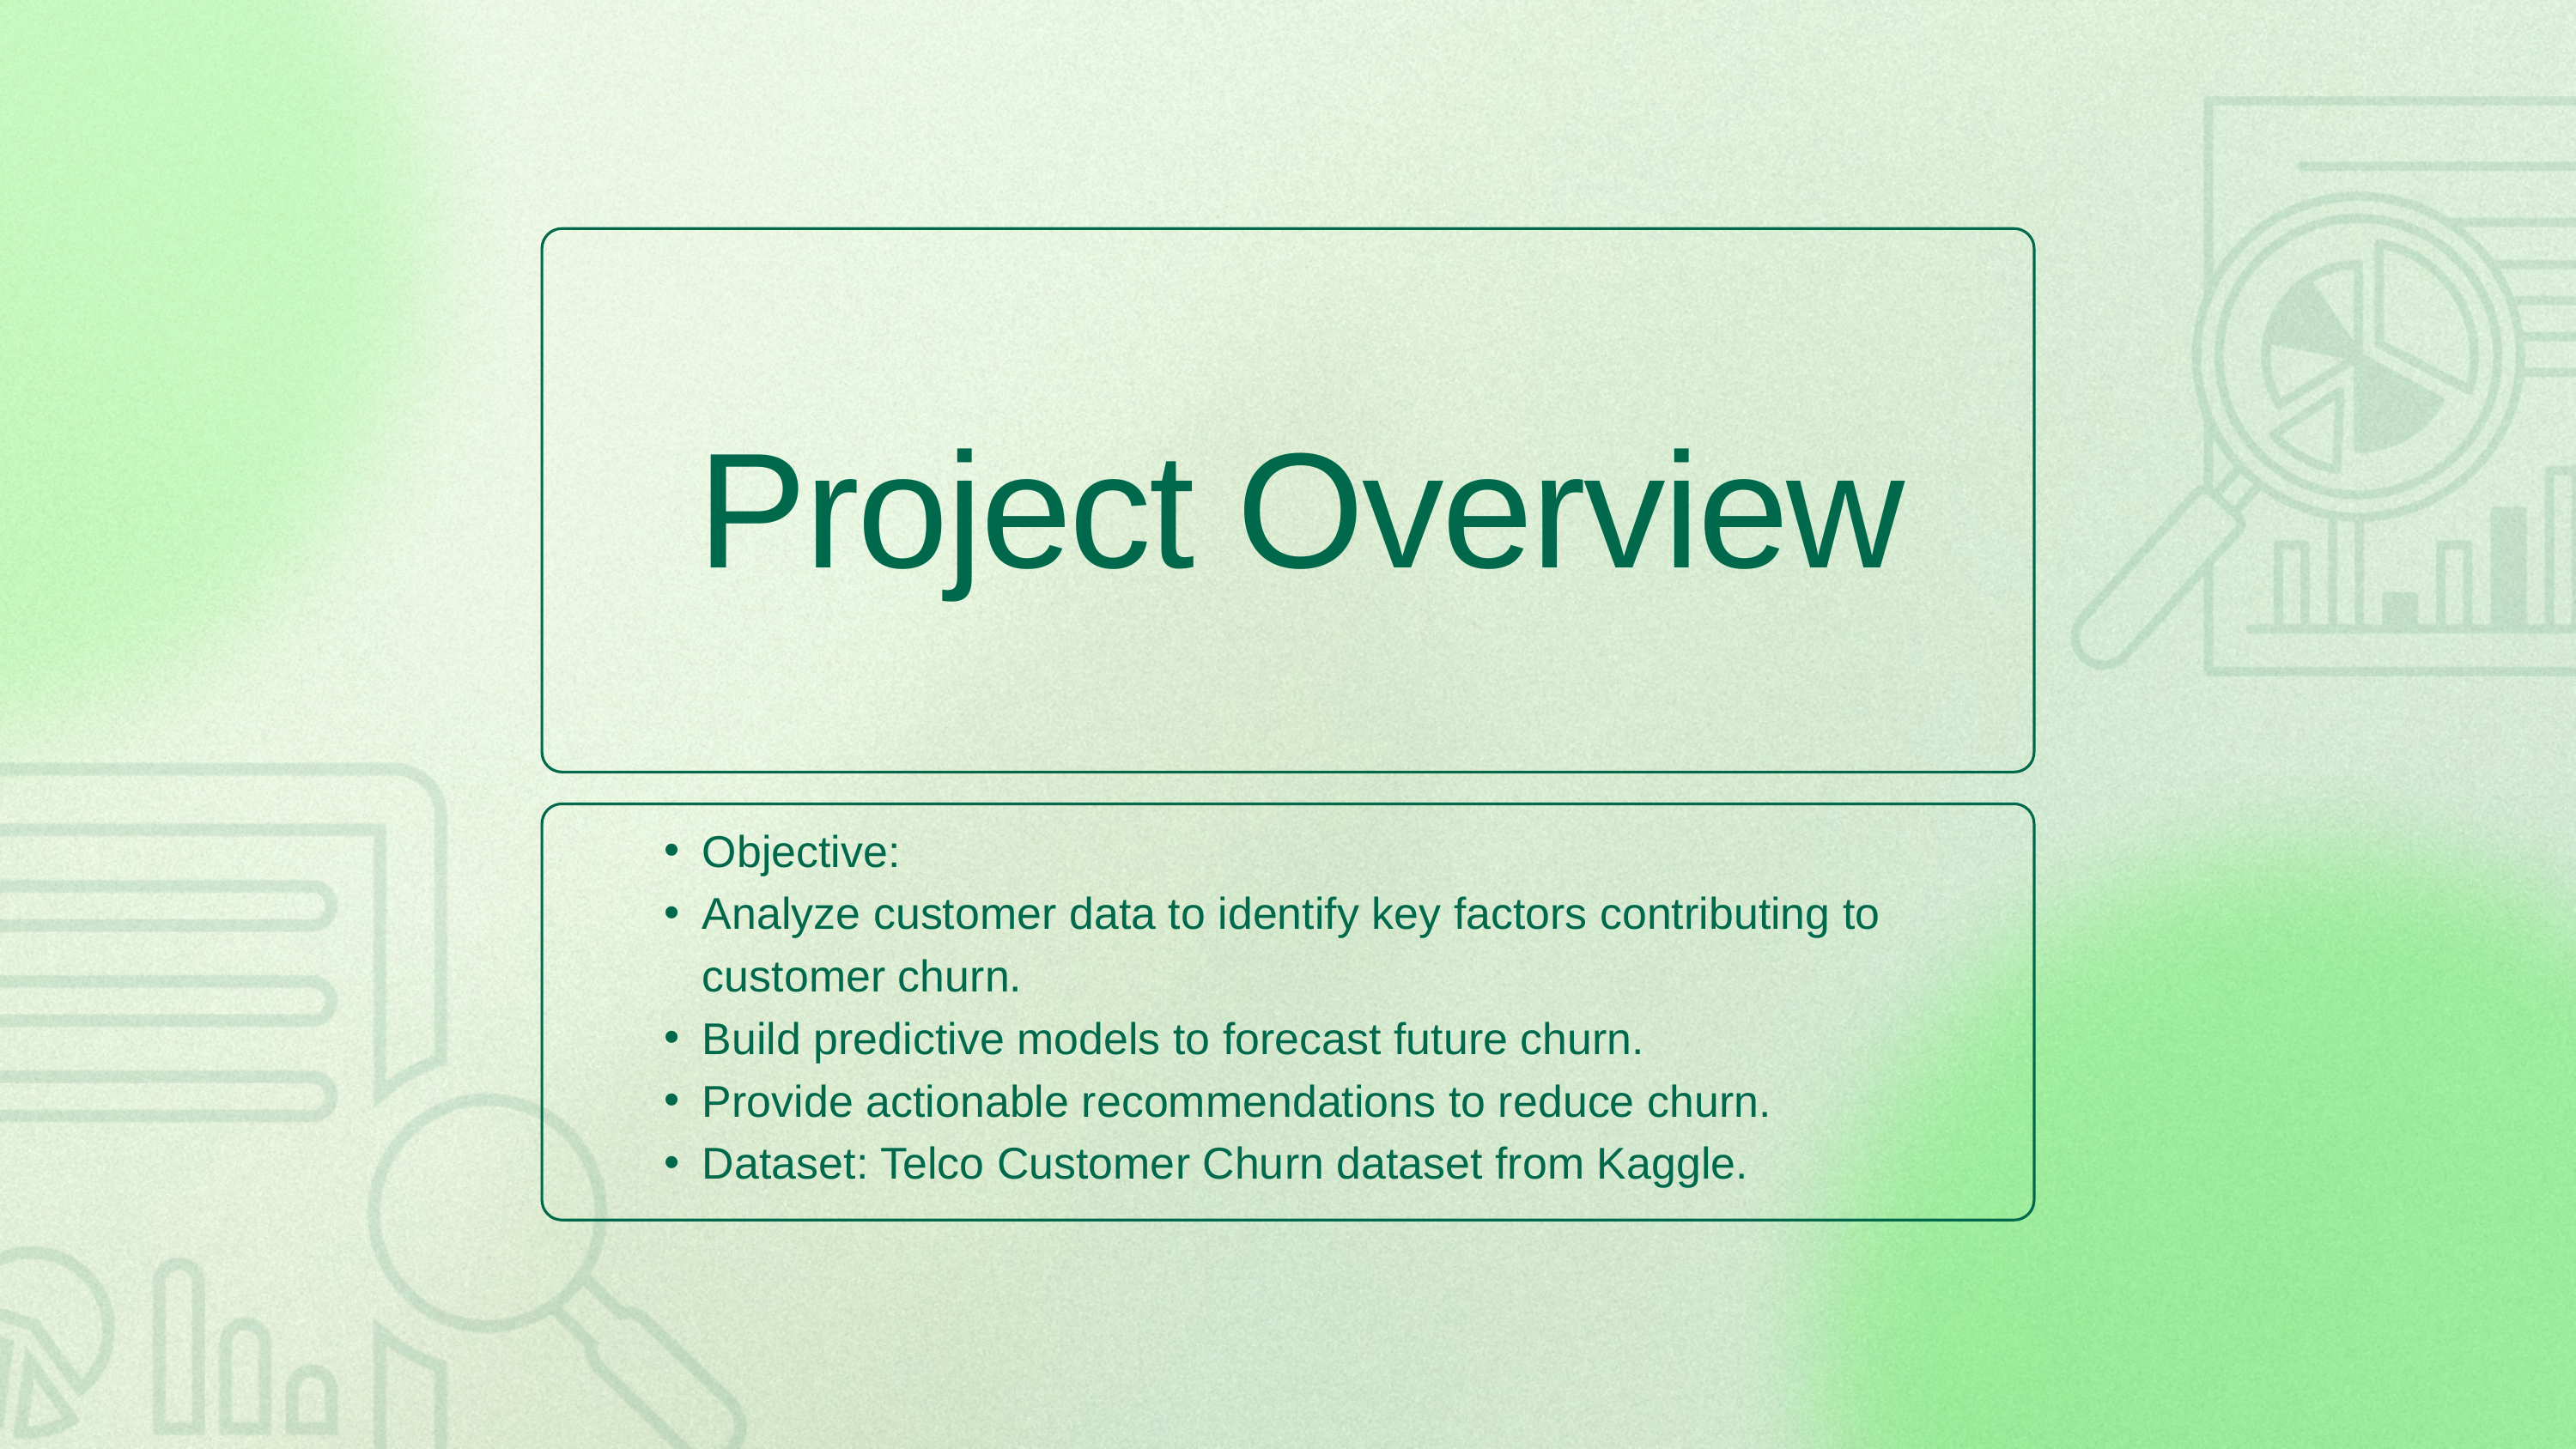

Project Overview

Objective:
Analyze customer data to identify key factors contributing to customer churn.
Build predictive models to forecast future churn.
Provide actionable recommendations to reduce churn.
Dataset: Telco Customer Churn dataset from Kaggle.